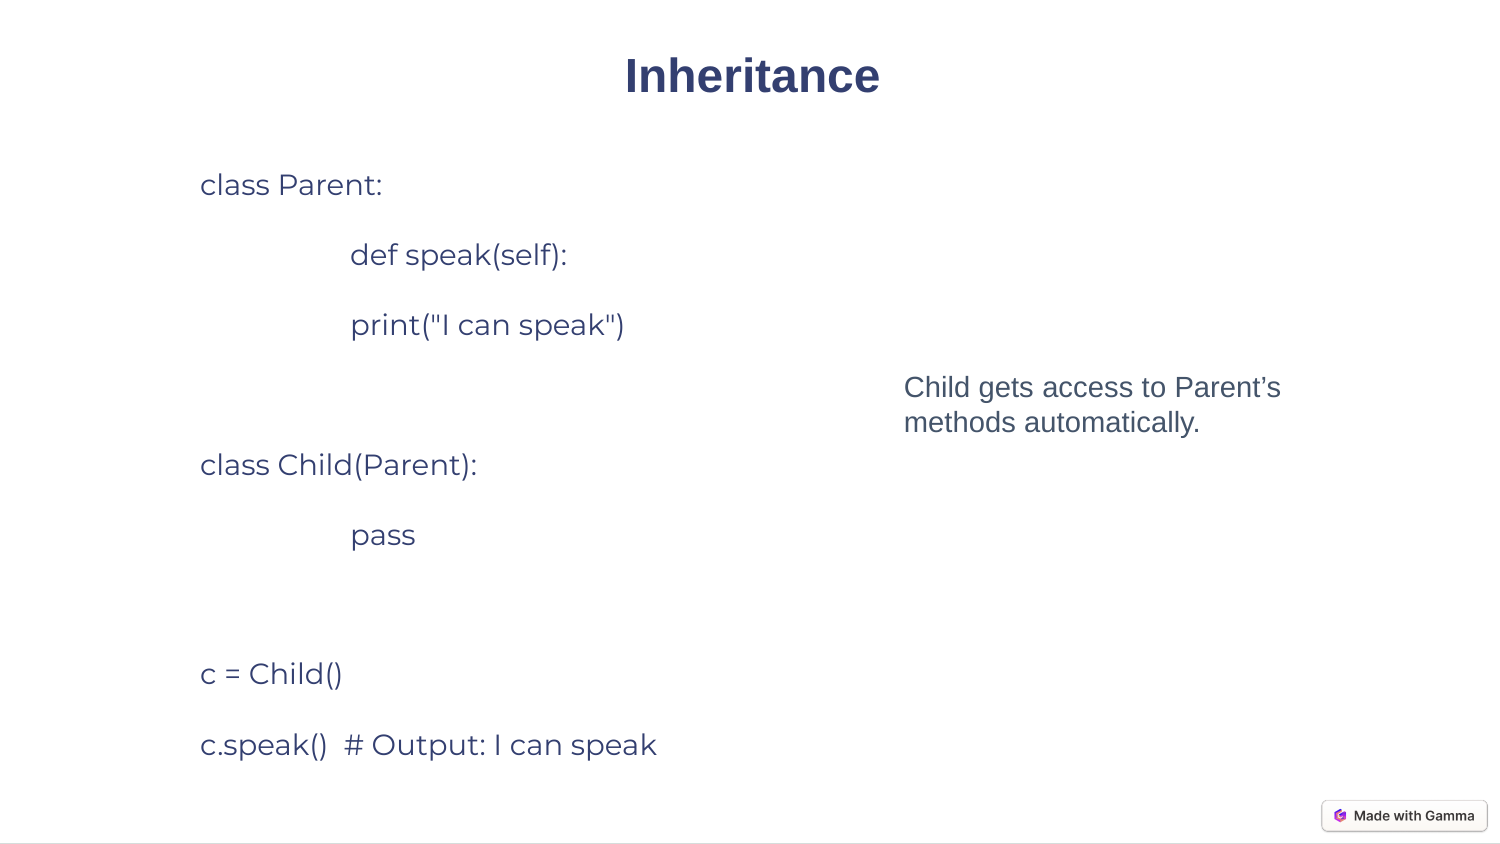

Inheritance
class Parent:
	def speak(self):
    	print("I can speak")

class Child(Parent):
	pass

c = Child()
c.speak()  # Output: I can speak

Child gets access to Parent’s methods automatically.